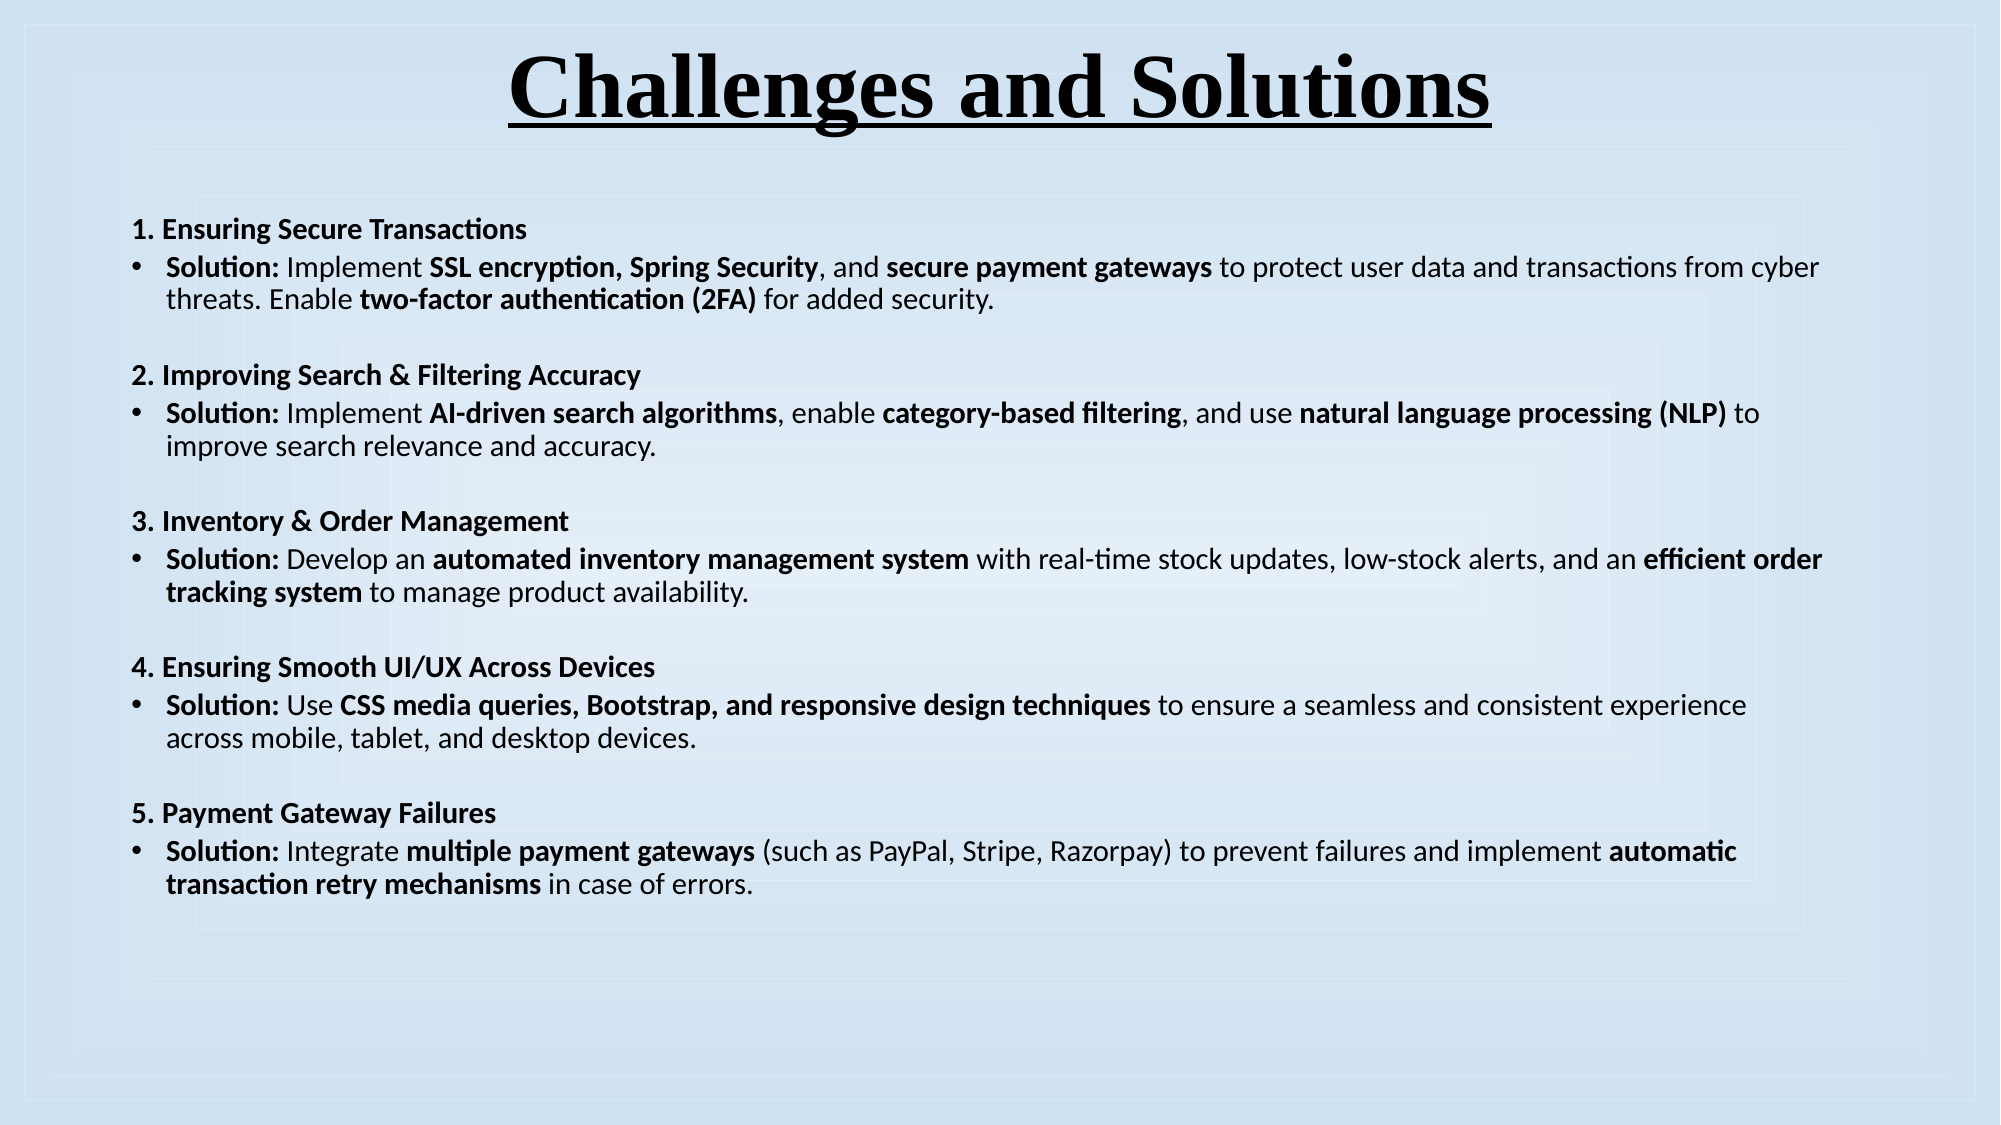

# Challenges and Solutions
1. Ensuring Secure Transactions
Solution: Implement SSL encryption, Spring Security, and secure payment gateways to protect user data and transactions from cyber threats. Enable two-factor authentication (2FA) for added security.

2. Improving Search & Filtering Accuracy
Solution: Implement AI-driven search algorithms, enable category-based filtering, and use natural language processing (NLP) to improve search relevance and accuracy.

3. Inventory & Order Management
Solution: Develop an automated inventory management system with real-time stock updates, low-stock alerts, and an efficient order tracking system to manage product availability.

4. Ensuring Smooth UI/UX Across Devices
Solution: Use CSS media queries, Bootstrap, and responsive design techniques to ensure a seamless and consistent experience across mobile, tablet, and desktop devices.

5. Payment Gateway Failures
Solution: Integrate multiple payment gateways (such as PayPal, Stripe, Razorpay) to prevent failures and implement automatic transaction retry mechanisms in case of errors.